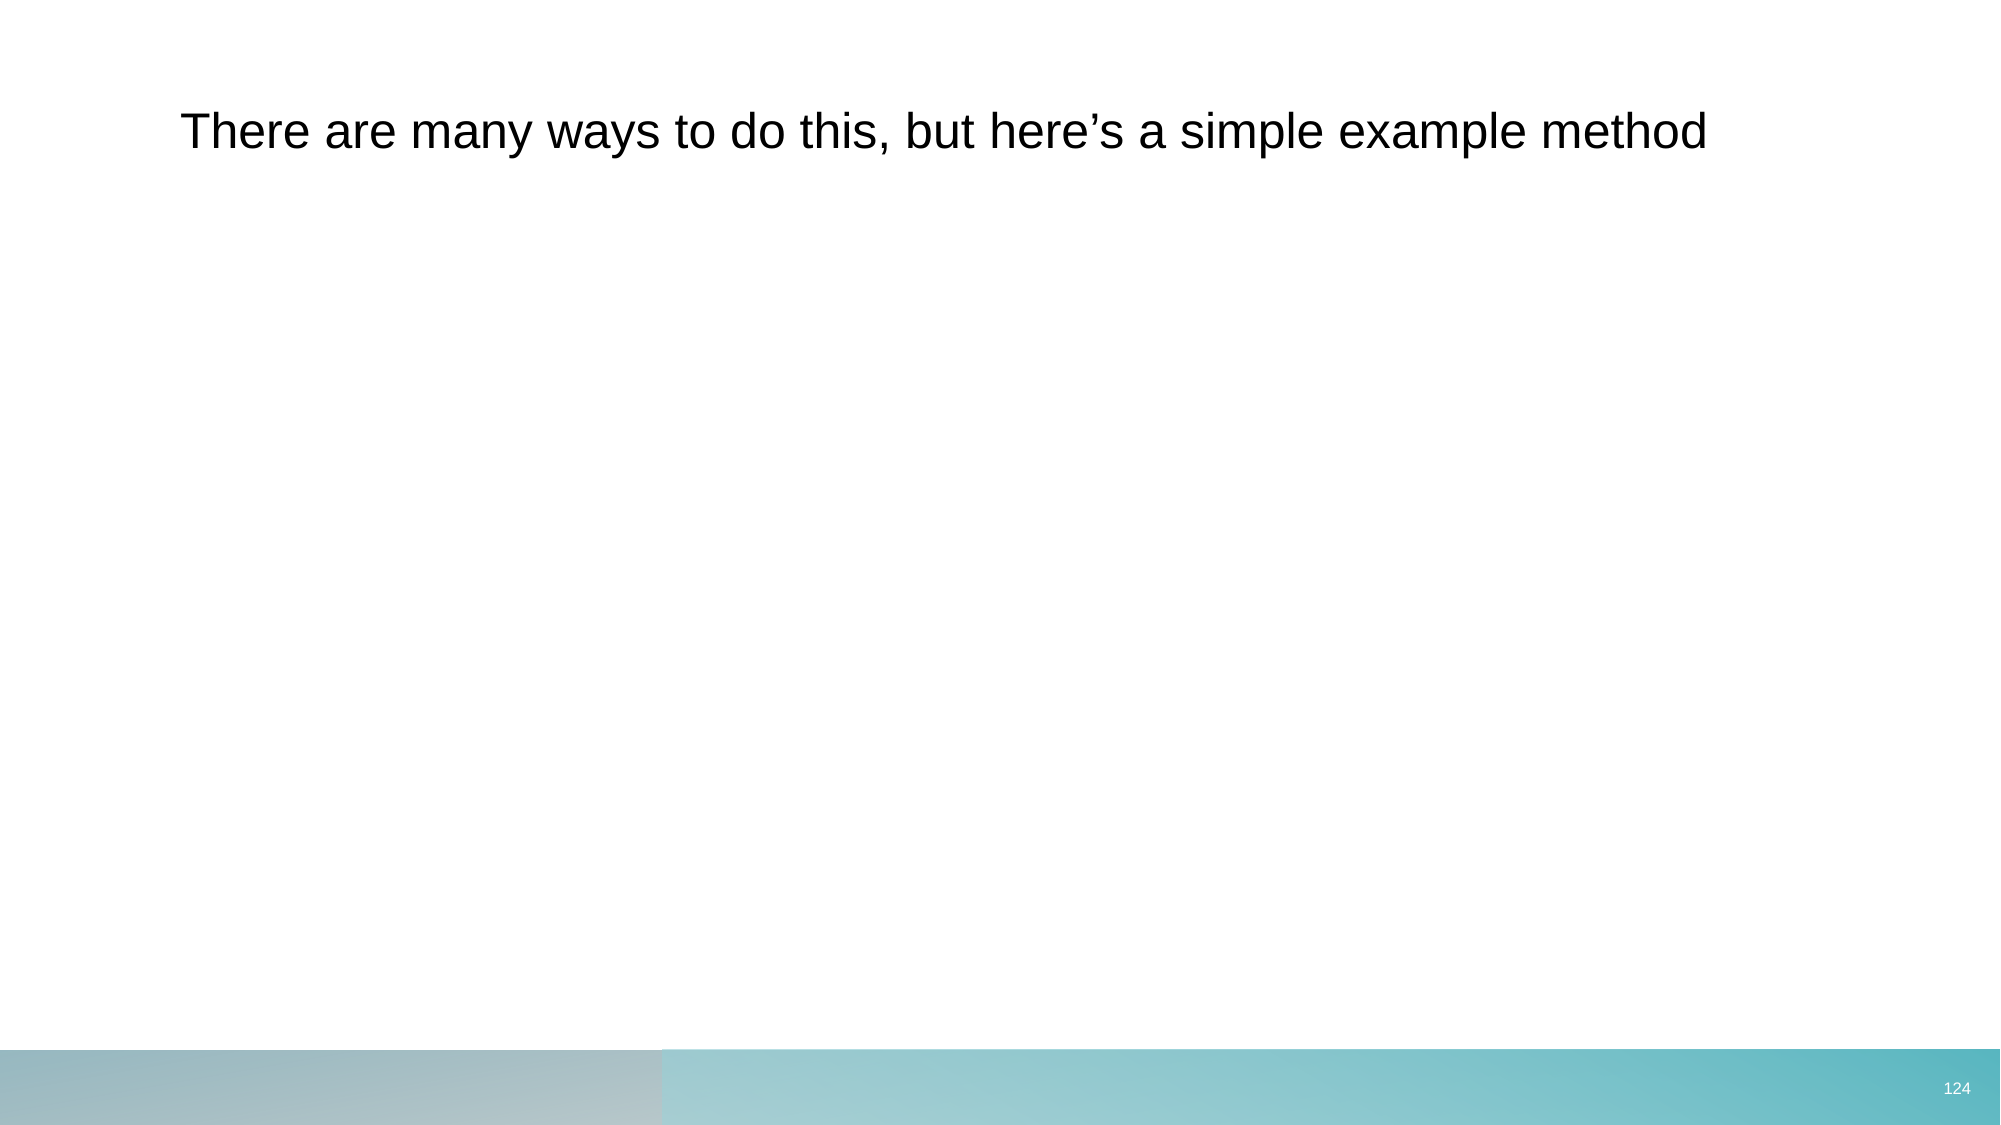

There are many ways to do this, but here’s a simple example method
124